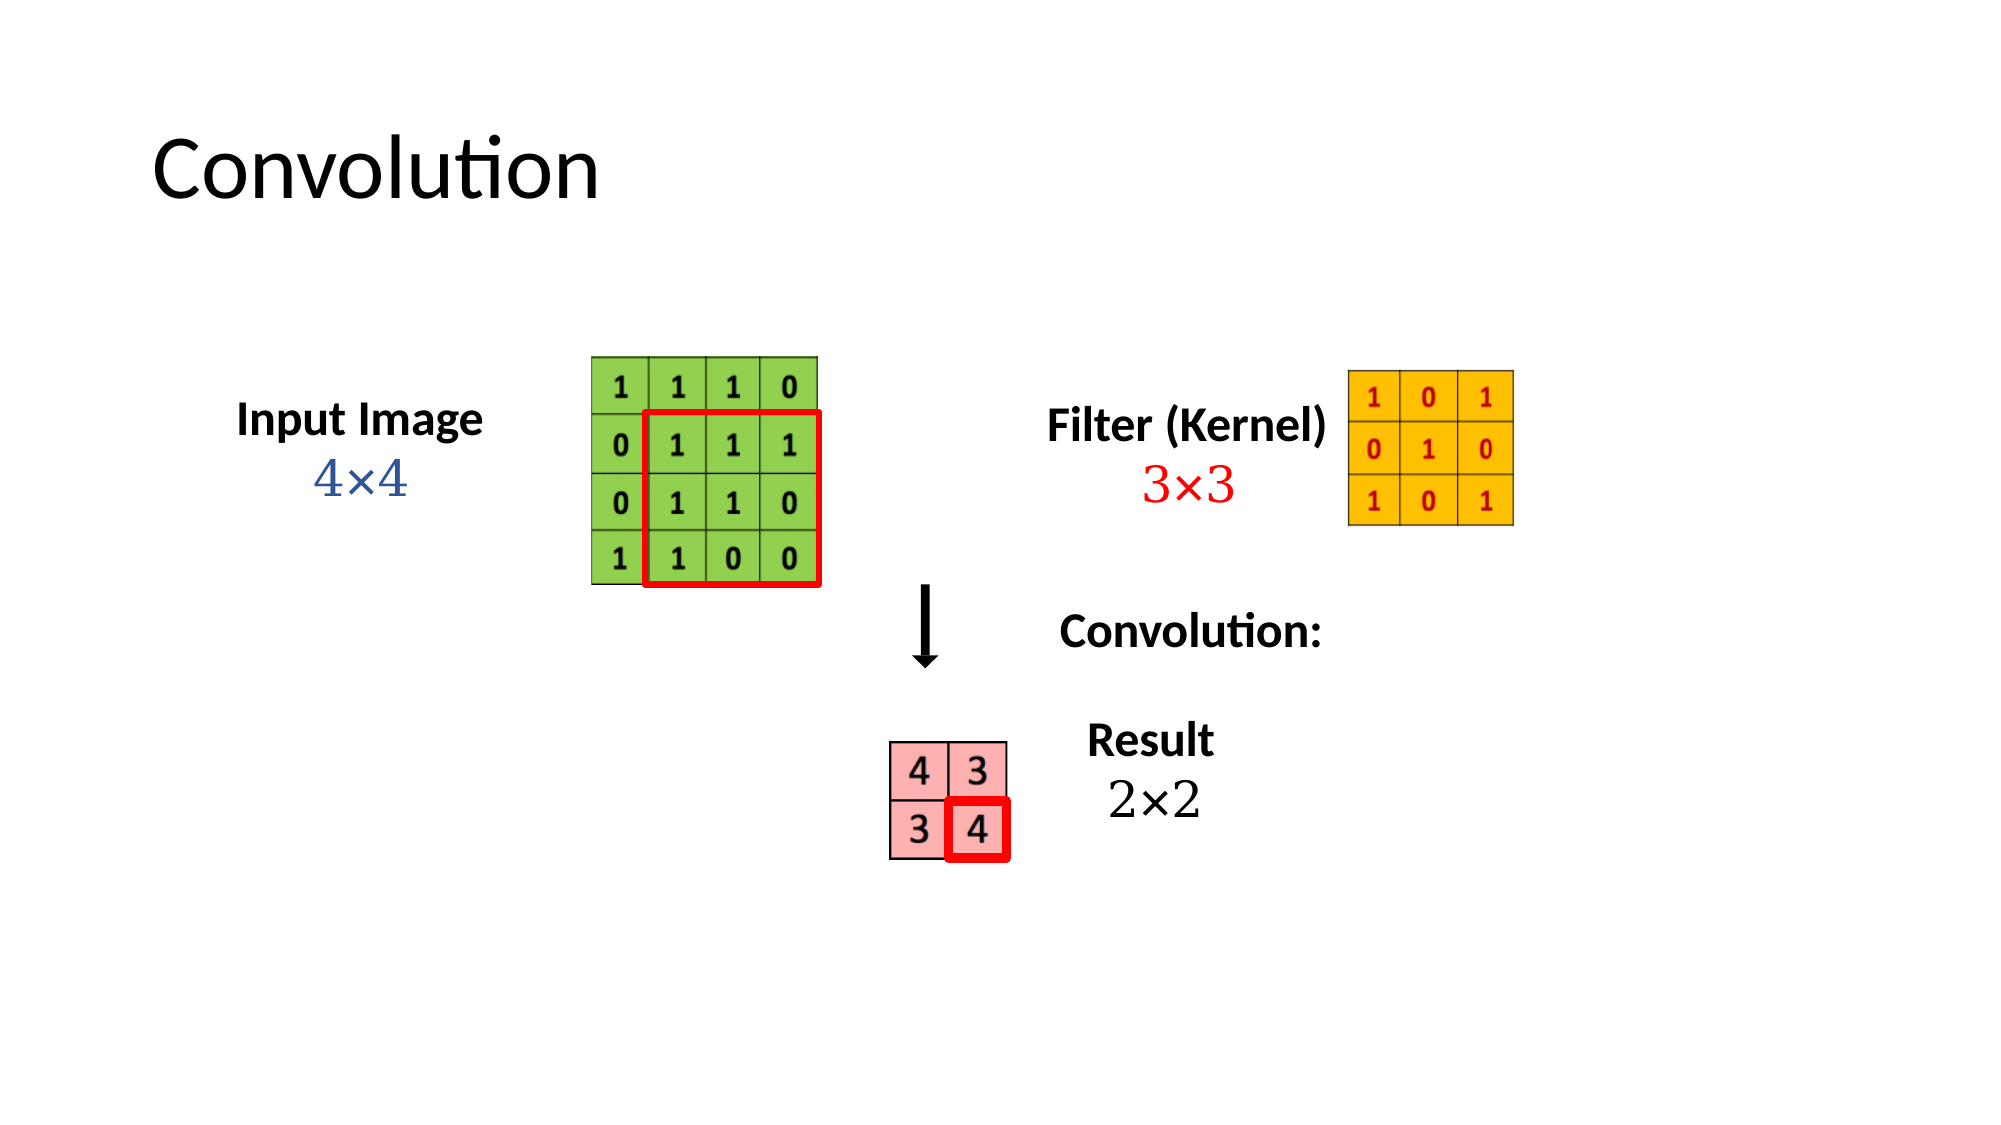

# Convolution

Input Image
4×4
Filter (Kernel)
3×3

Convolution:
Result
2×2